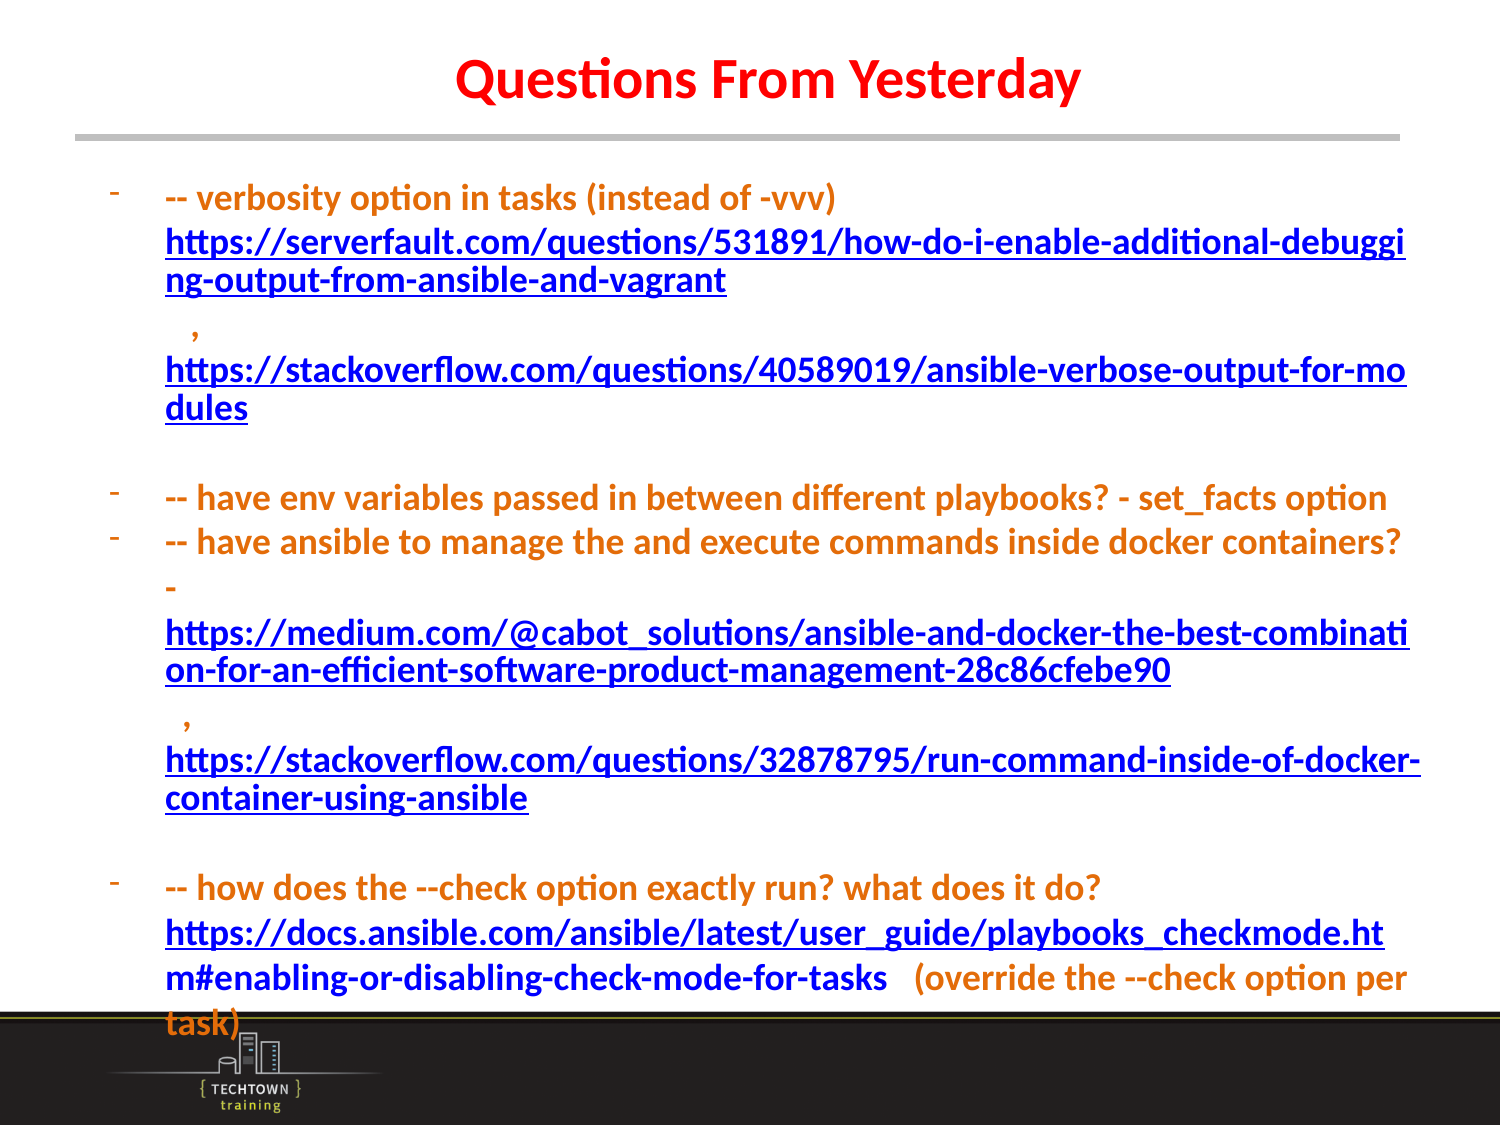

Questions From Yesterday
-- verbosity option in tasks (instead of -vvv) https://serverfault.com/questions/531891/how-do-i-enable-additional-debugging-output-from-ansible-and-vagrant   ,  https://stackoverflow.com/questions/40589019/ansible-verbose-output-for-modules
-- have env variables passed in between different playbooks? - set_facts option
-- have ansible to manage the and execute commands inside docker containers? -https://medium.com/@cabot_solutions/ansible-and-docker-the-best-combination-for-an-efficient-software-product-management-28c86cfebe90  , https://stackoverflow.com/questions/32878795/run-command-inside-of-docker-container-using-ansible
-- how does the --check option exactly run? what does it do?  https://docs.ansible.com/ansible/latest/user_guide/playbooks_checkmode.htm#enabling-or-disabling-check-mode-for-tasks   (override the --check option per task)